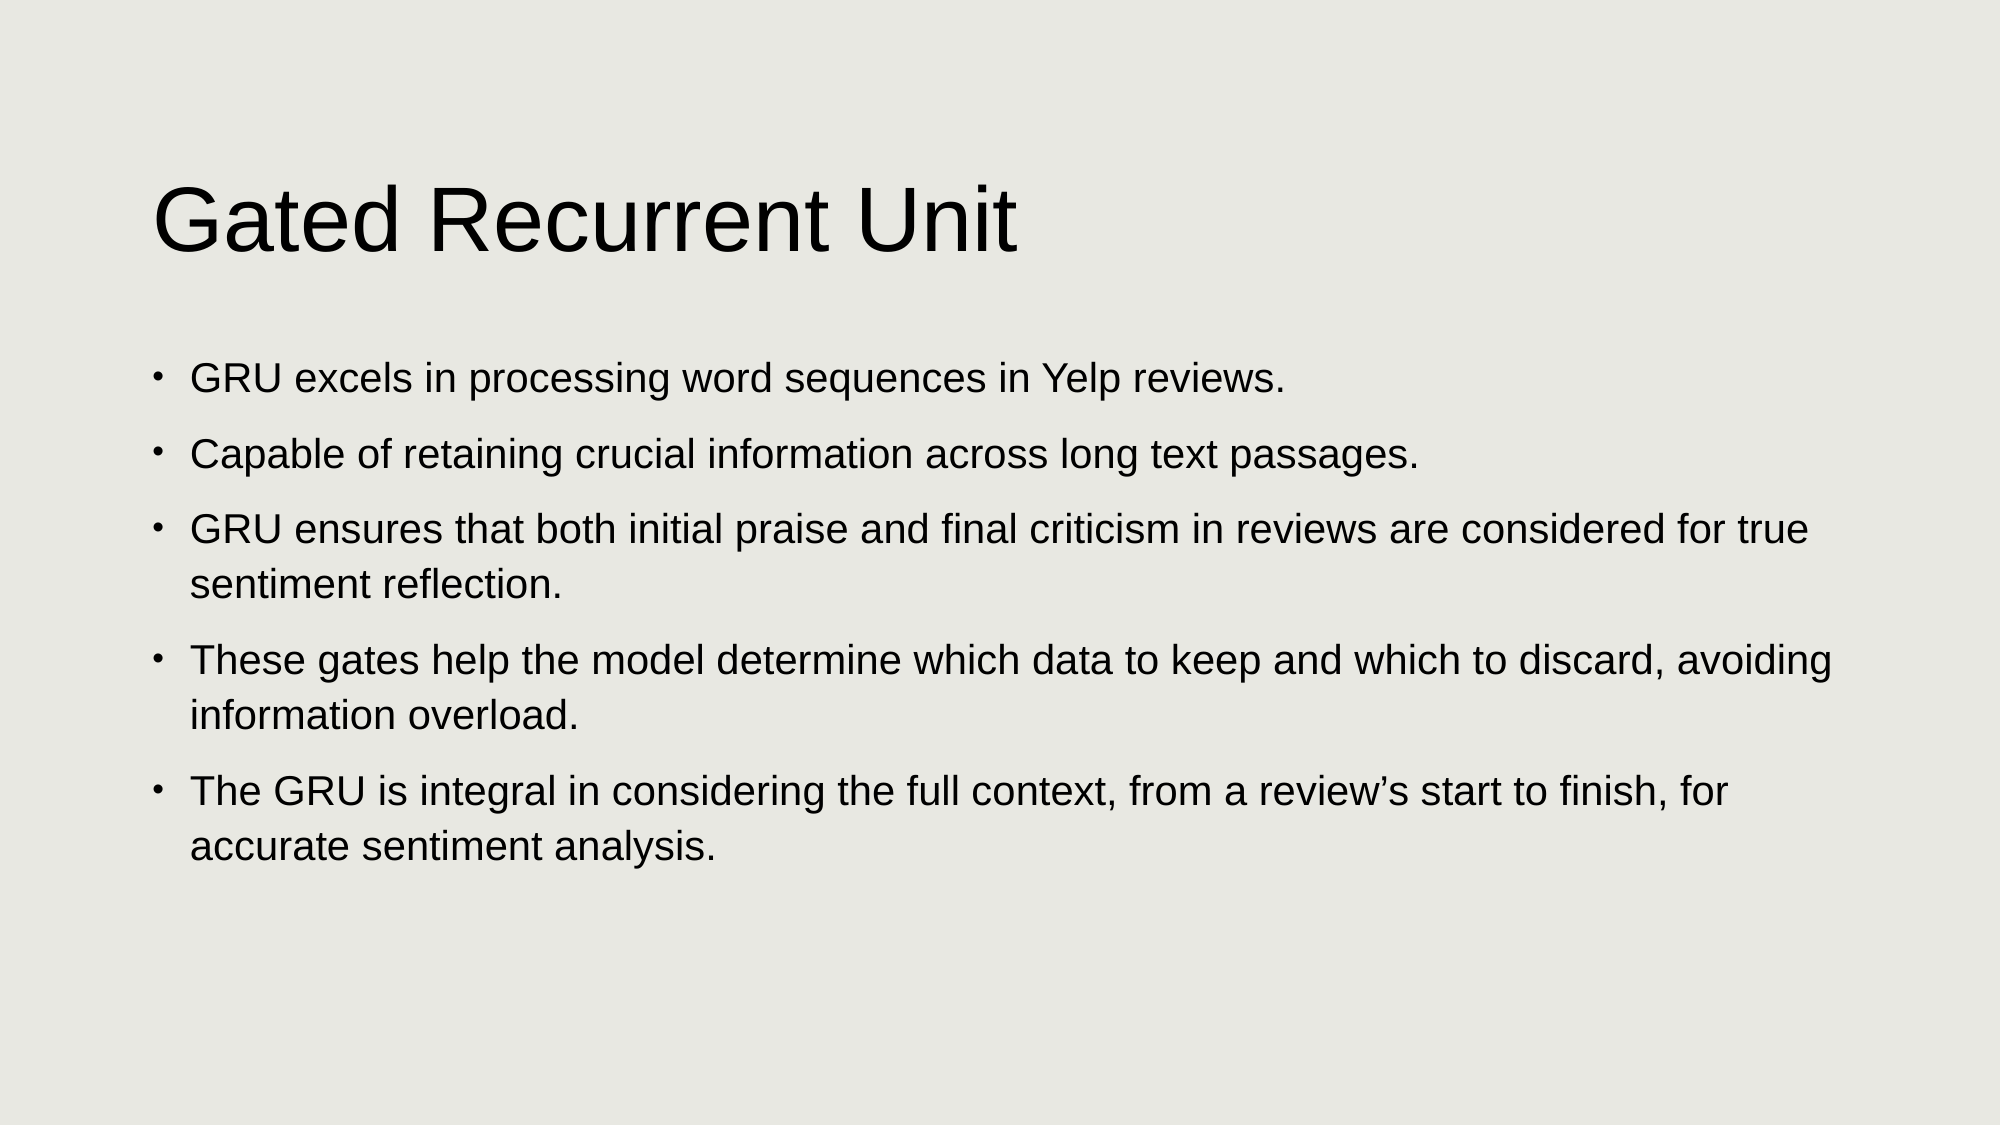

# Gated Recurrent Unit
GRU excels in processing word sequences in Yelp reviews.
Capable of retaining crucial information across long text passages.
GRU ensures that both initial praise and final criticism in reviews are considered for true sentiment reflection.
These gates help the model determine which data to keep and which to discard, avoiding information overload.
The GRU is integral in considering the full context, from a review’s start to finish, for accurate sentiment analysis.